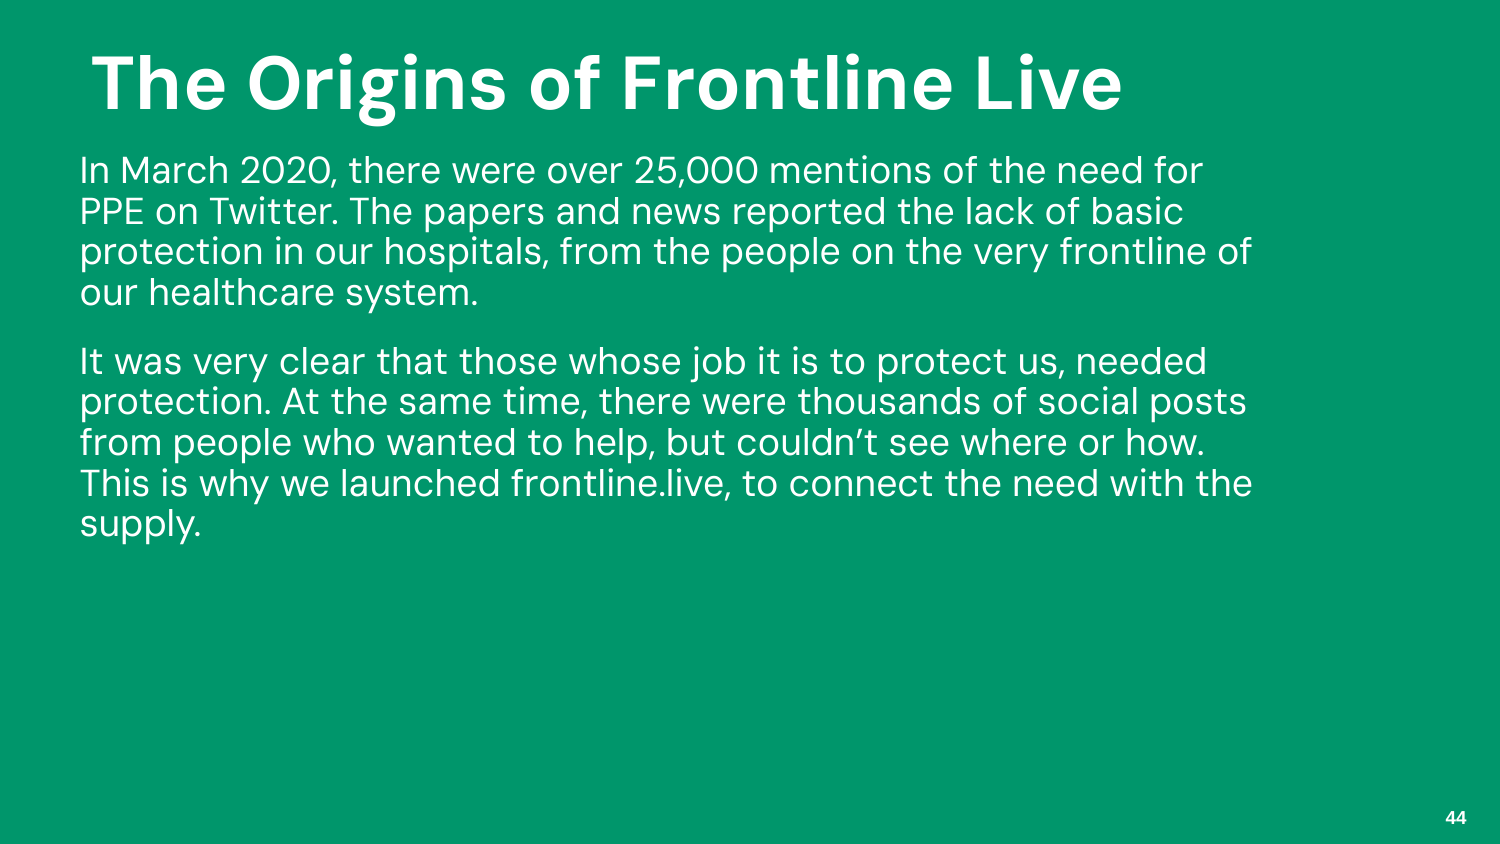

# The Origins of Frontline Live
In March 2020, there were over 25,000 mentions of the need for PPE on Twitter. The papers and news reported the lack of basic protection in our hospitals, from the people on the very frontline of our healthcare system.
It was very clear that those whose job it is to protect us, needed protection. At the same time, there were thousands of social posts from people who wanted to help, but couldn’t see where or how. This is why we launched frontline.live, to connect the need with the supply.
44